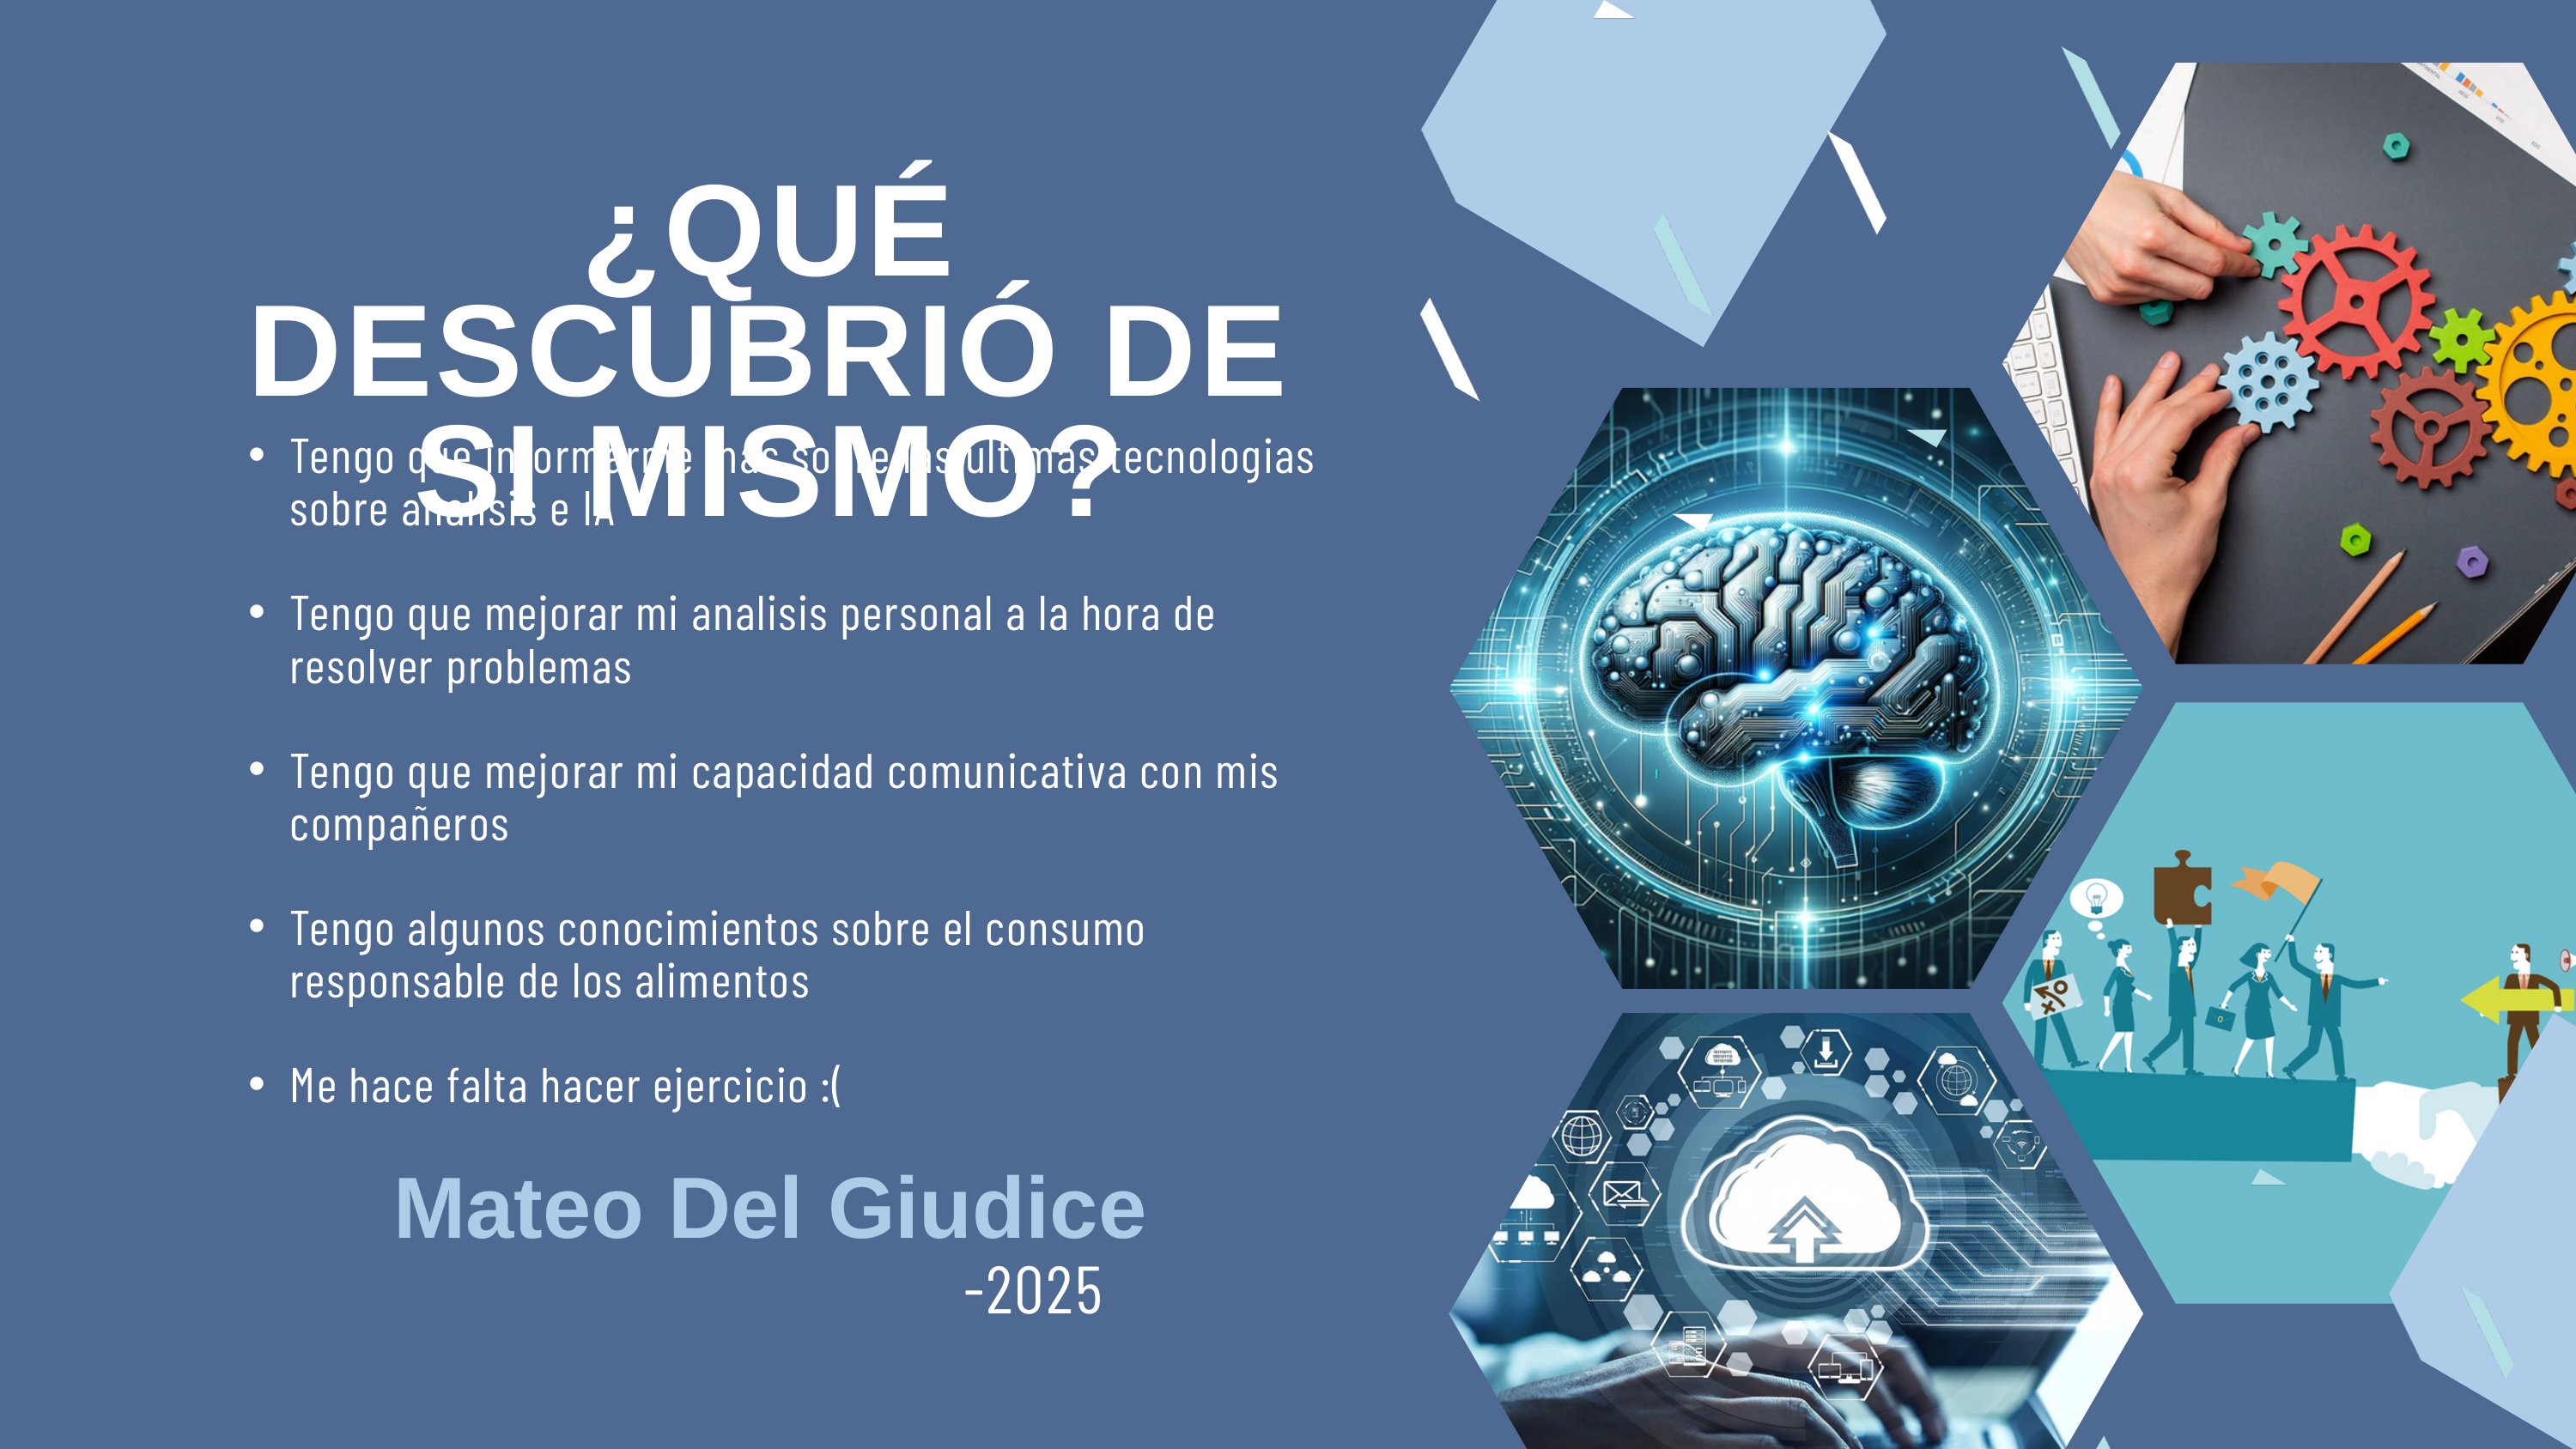

¿QUÉ DESCUBRIÓ DE SI MISMO?

Tengo que informarme mas sobre las ultimas tecnologias sobre analisis e IA

Tengo que mejorar mi analisis personal a la hora de resolver problemas

Tengo que mejorar mi capacidad comunicativa con mis compañeros

Tengo algunos conocimientos sobre el consumo responsable de los alimentos

Me hace falta hacer ejercicio :(

Mateo Del Giudice

-2025